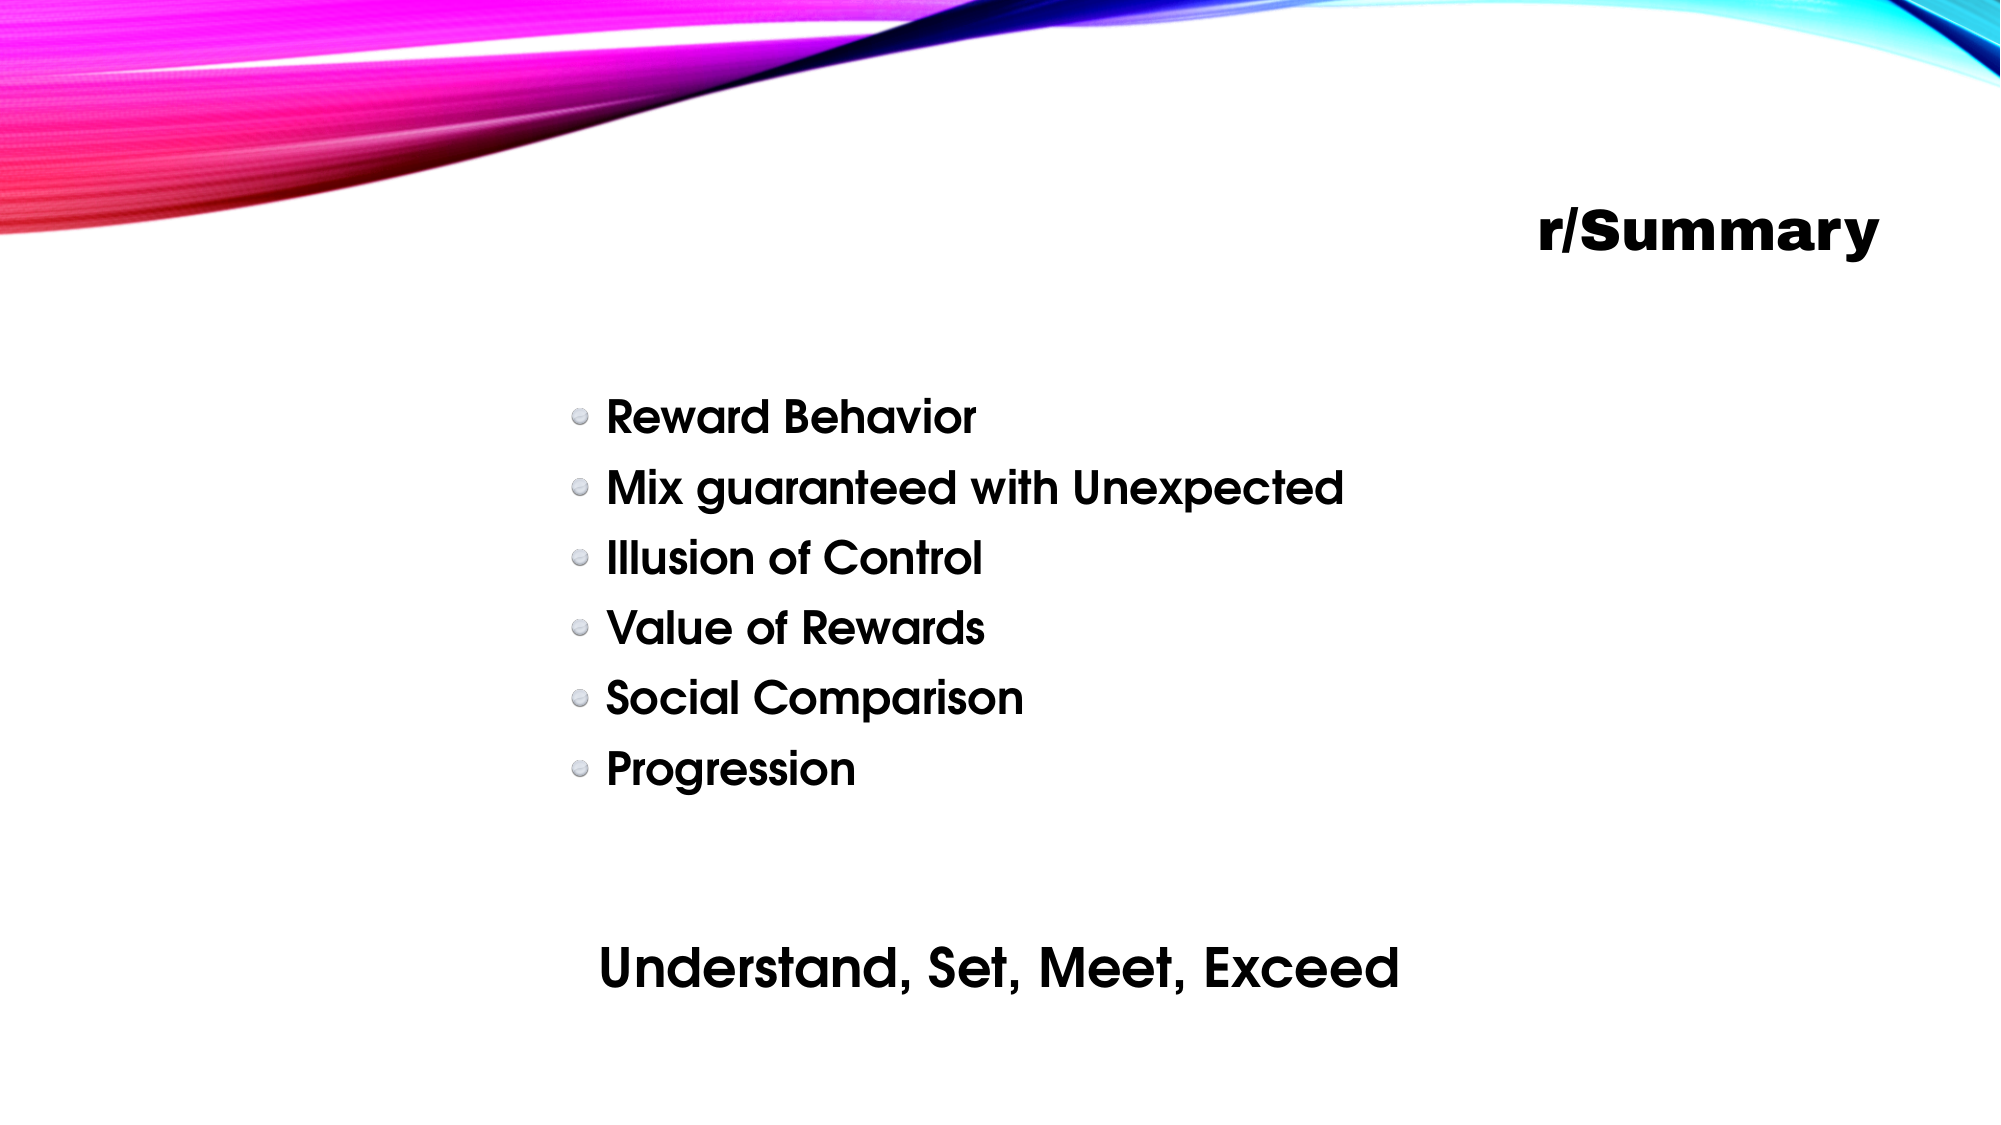

# r/Summary
Reward Behavior
Mix guaranteed with Unexpected
Illusion of Control
Value of Rewards
Social Comparison
Progression
Understand, Set, Meet, Exceed